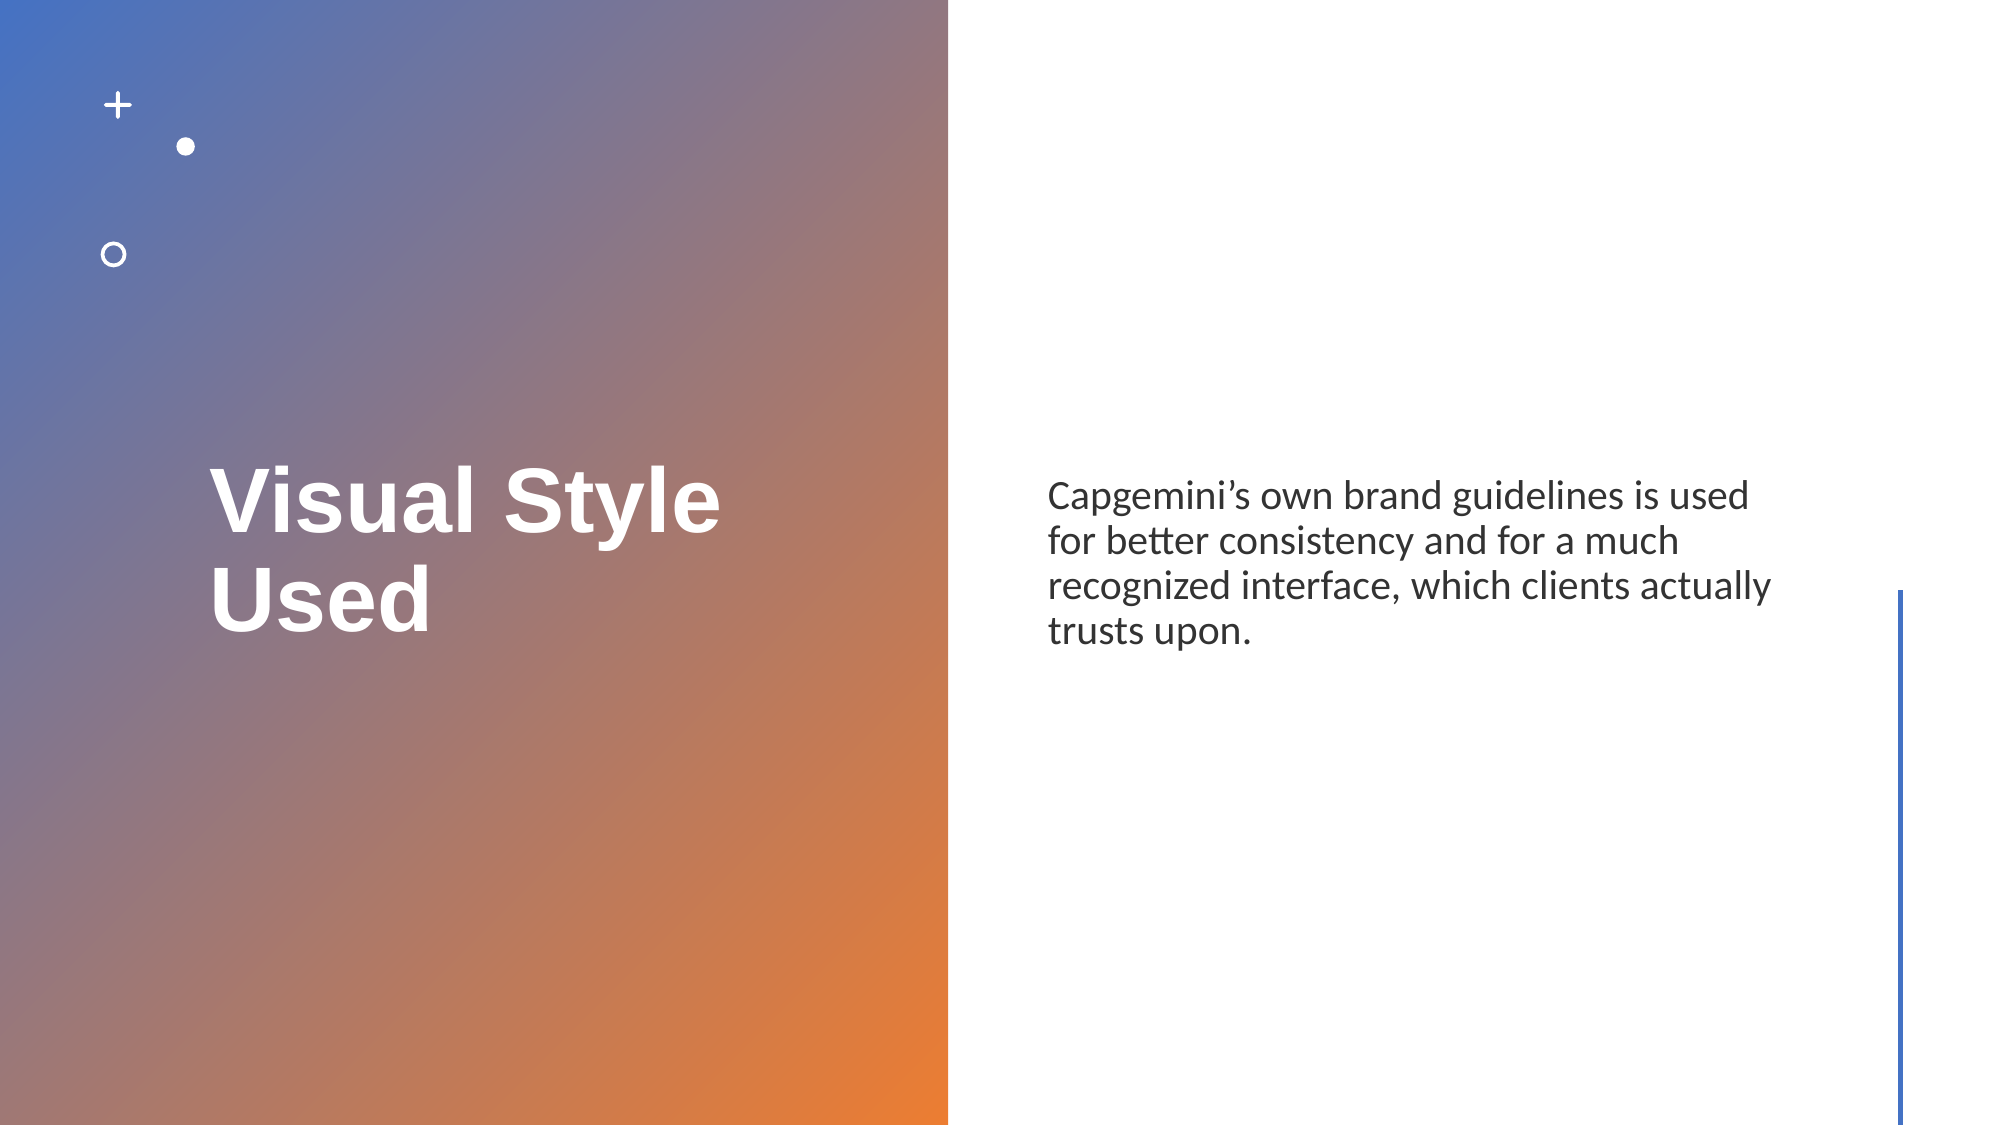

# Visual Style Used
Capgemini’s own brand guidelines is used for better consistency and for a much recognized interface, which clients actually trusts upon.